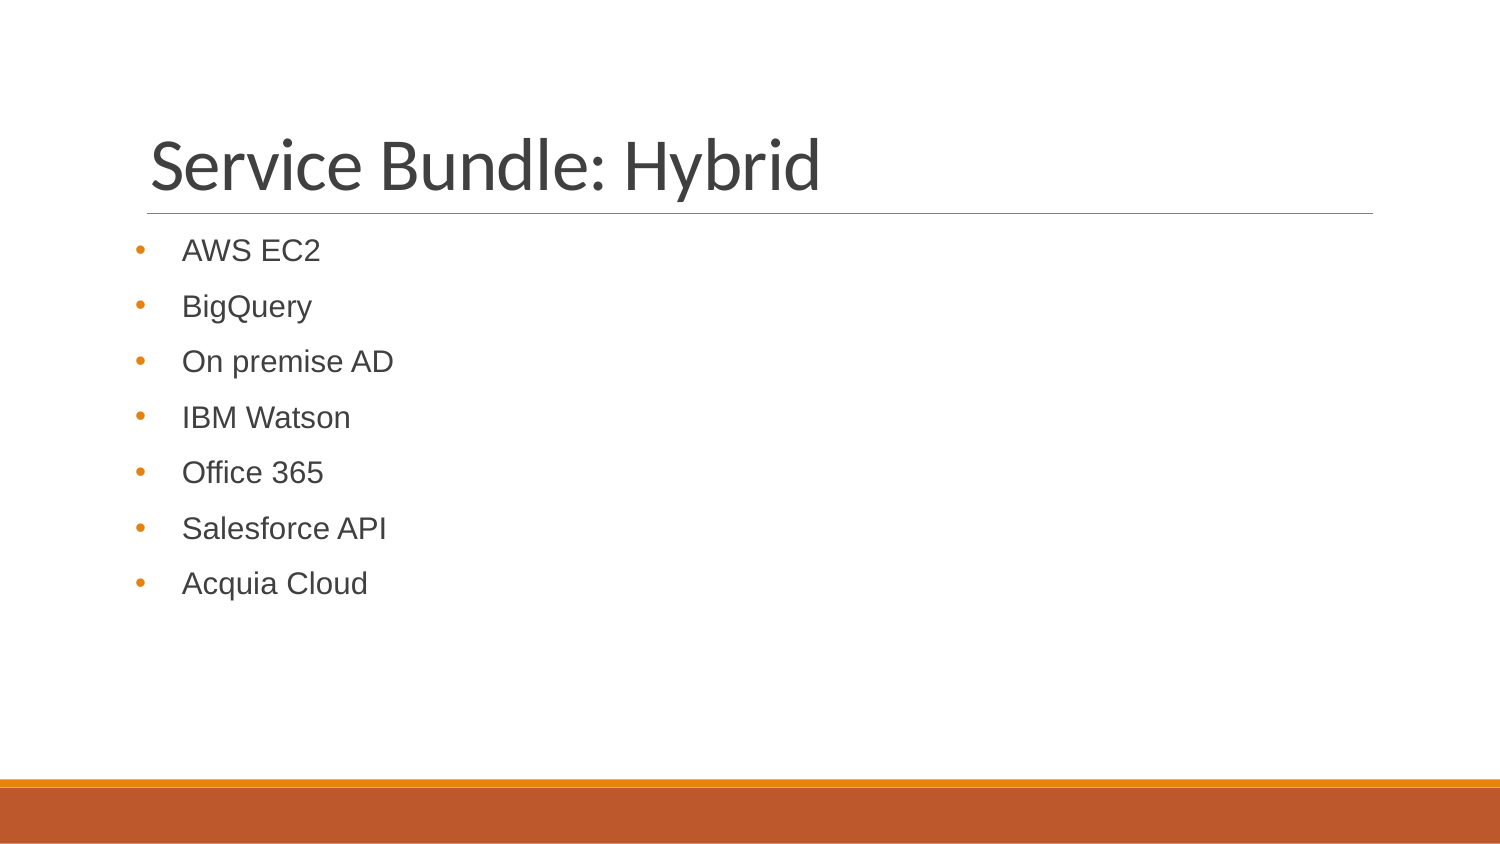

# Service Bundle: Hybrid
AWS EC2
BigQuery
On premise AD
IBM Watson
Office 365
Salesforce API
Acquia Cloud